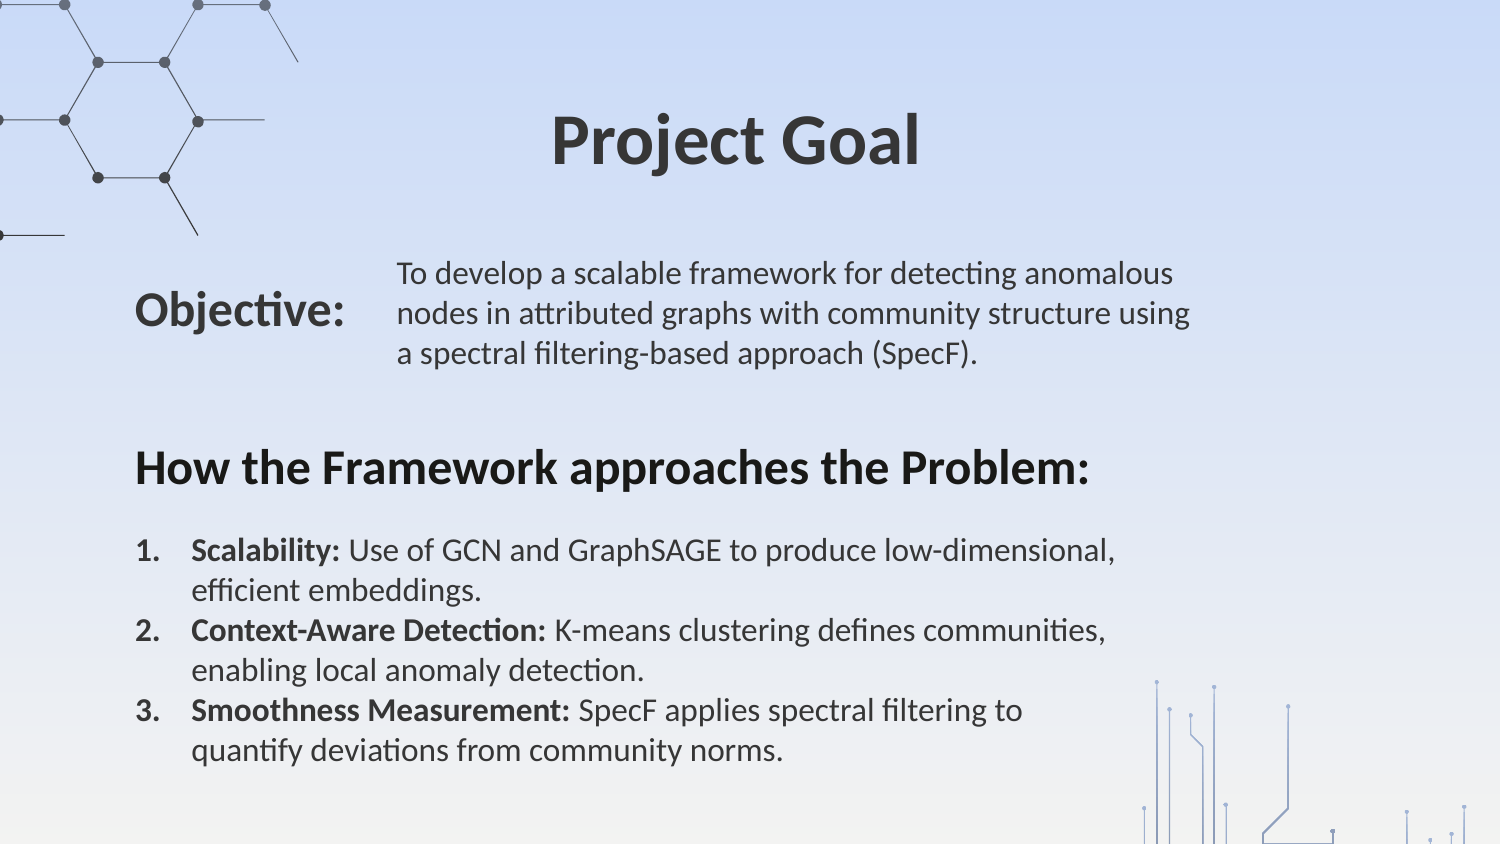

# Project Goal
To develop a scalable framework for detecting anomalous nodes in attributed graphs with community structure using a spectral filtering-based approach (SpecF).
Objective:
How the Framework approaches the Problem:
Scalability: Use of GCN and GraphSAGE to produce low-dimensional, efficient embeddings.
Context-Aware Detection: K-means clustering defines communities, enabling local anomaly detection.
Smoothness Measurement: SpecF applies spectral filtering to quantify deviations from community norms.